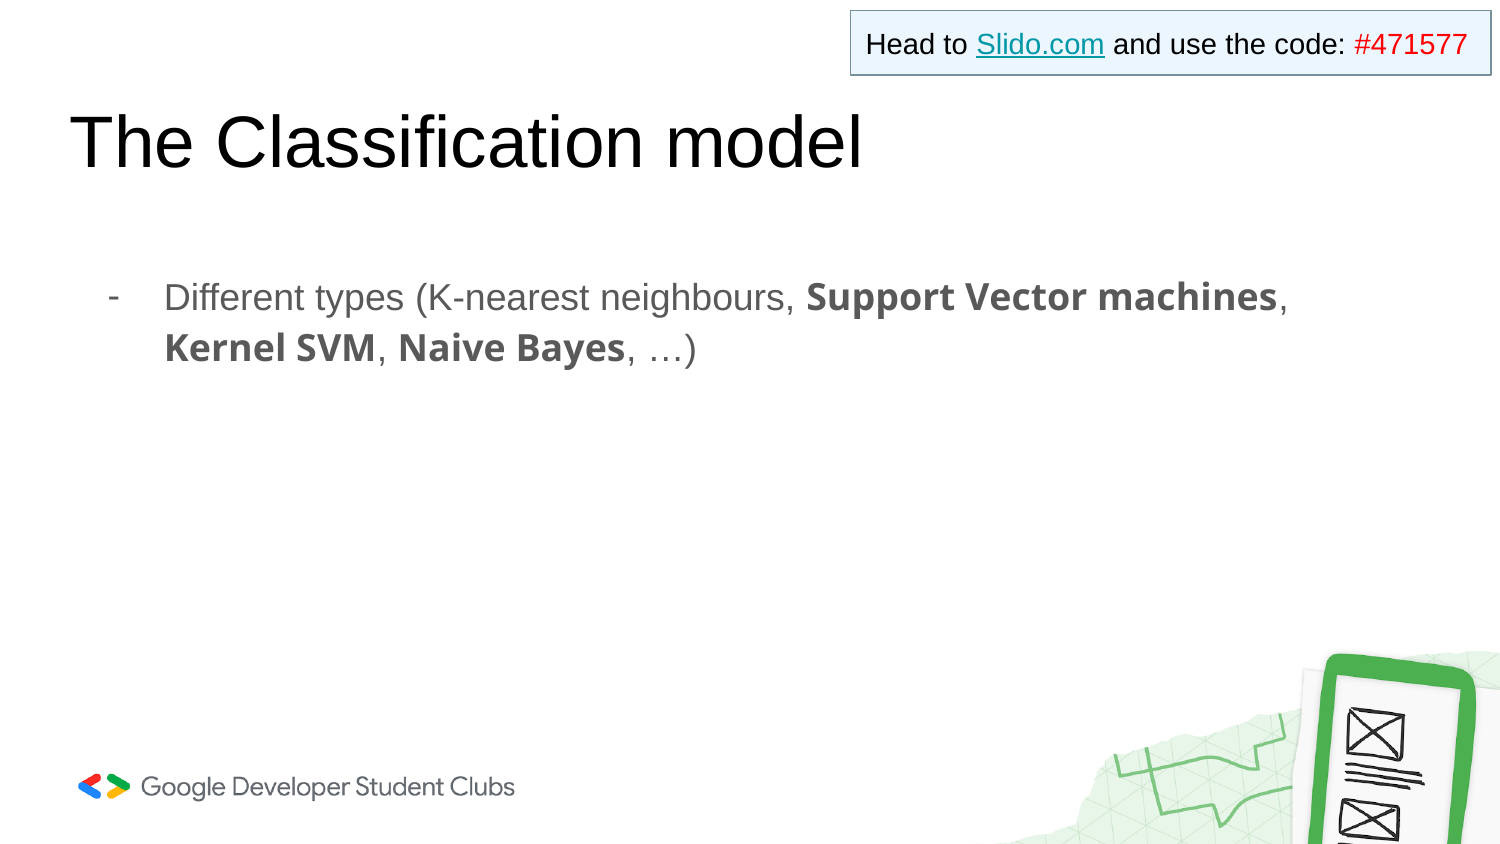

Head to Slido.com and use the code: #471577
# The Classification model
Different types (K-nearest neighbours, Support Vector machines, Kernel SVM, Naive Bayes, …)